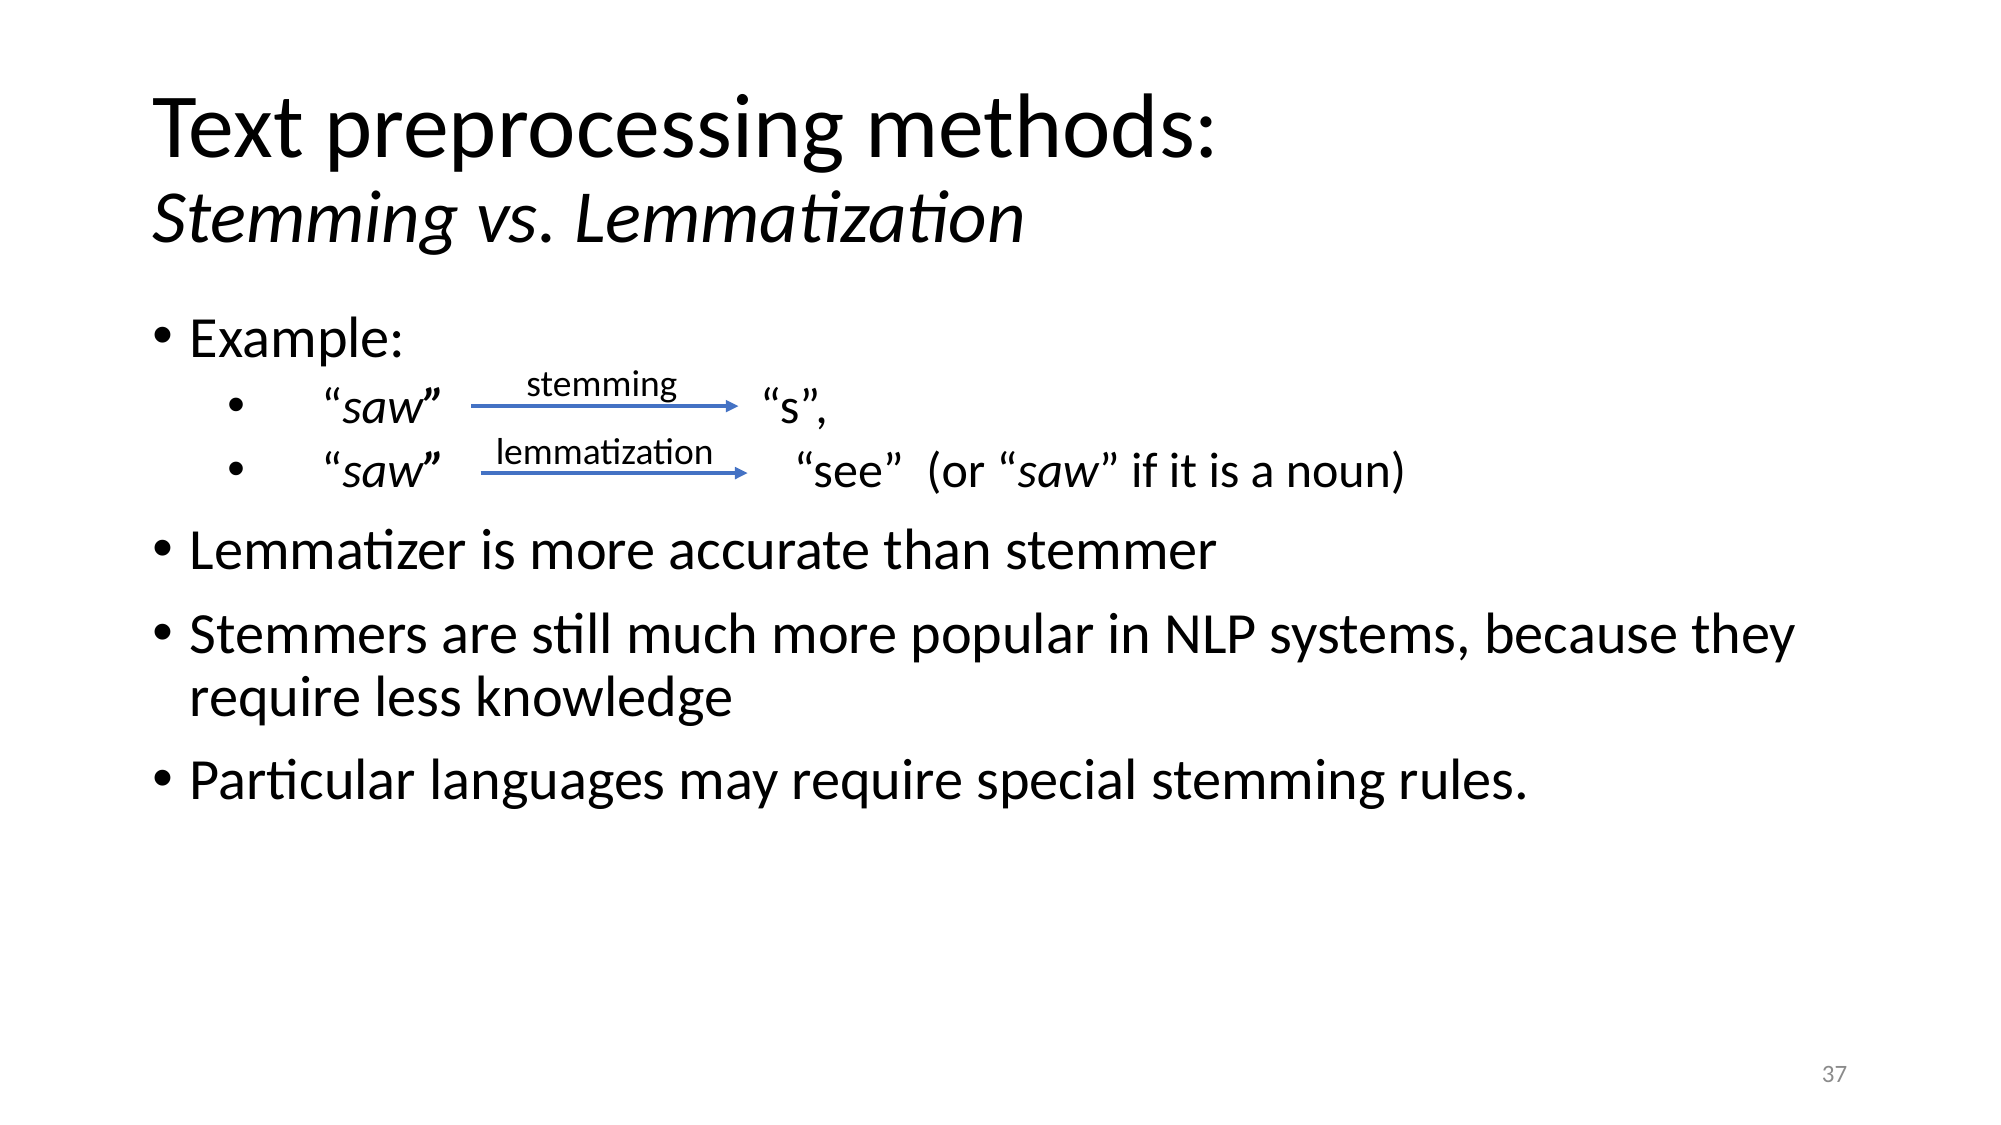

# Text preprocessing methods: Stemming vs. Lemmatization
Example:
     “saw”                            “s”,
     “saw”                               “see”  (or “saw” if it is a noun)
Lemmatizer is more accurate than stemmer
Stemmers are still much more popular in NLP systems, because they require less knowledge
Particular languages may require special stemming rules.
stemming
lemmatization
37